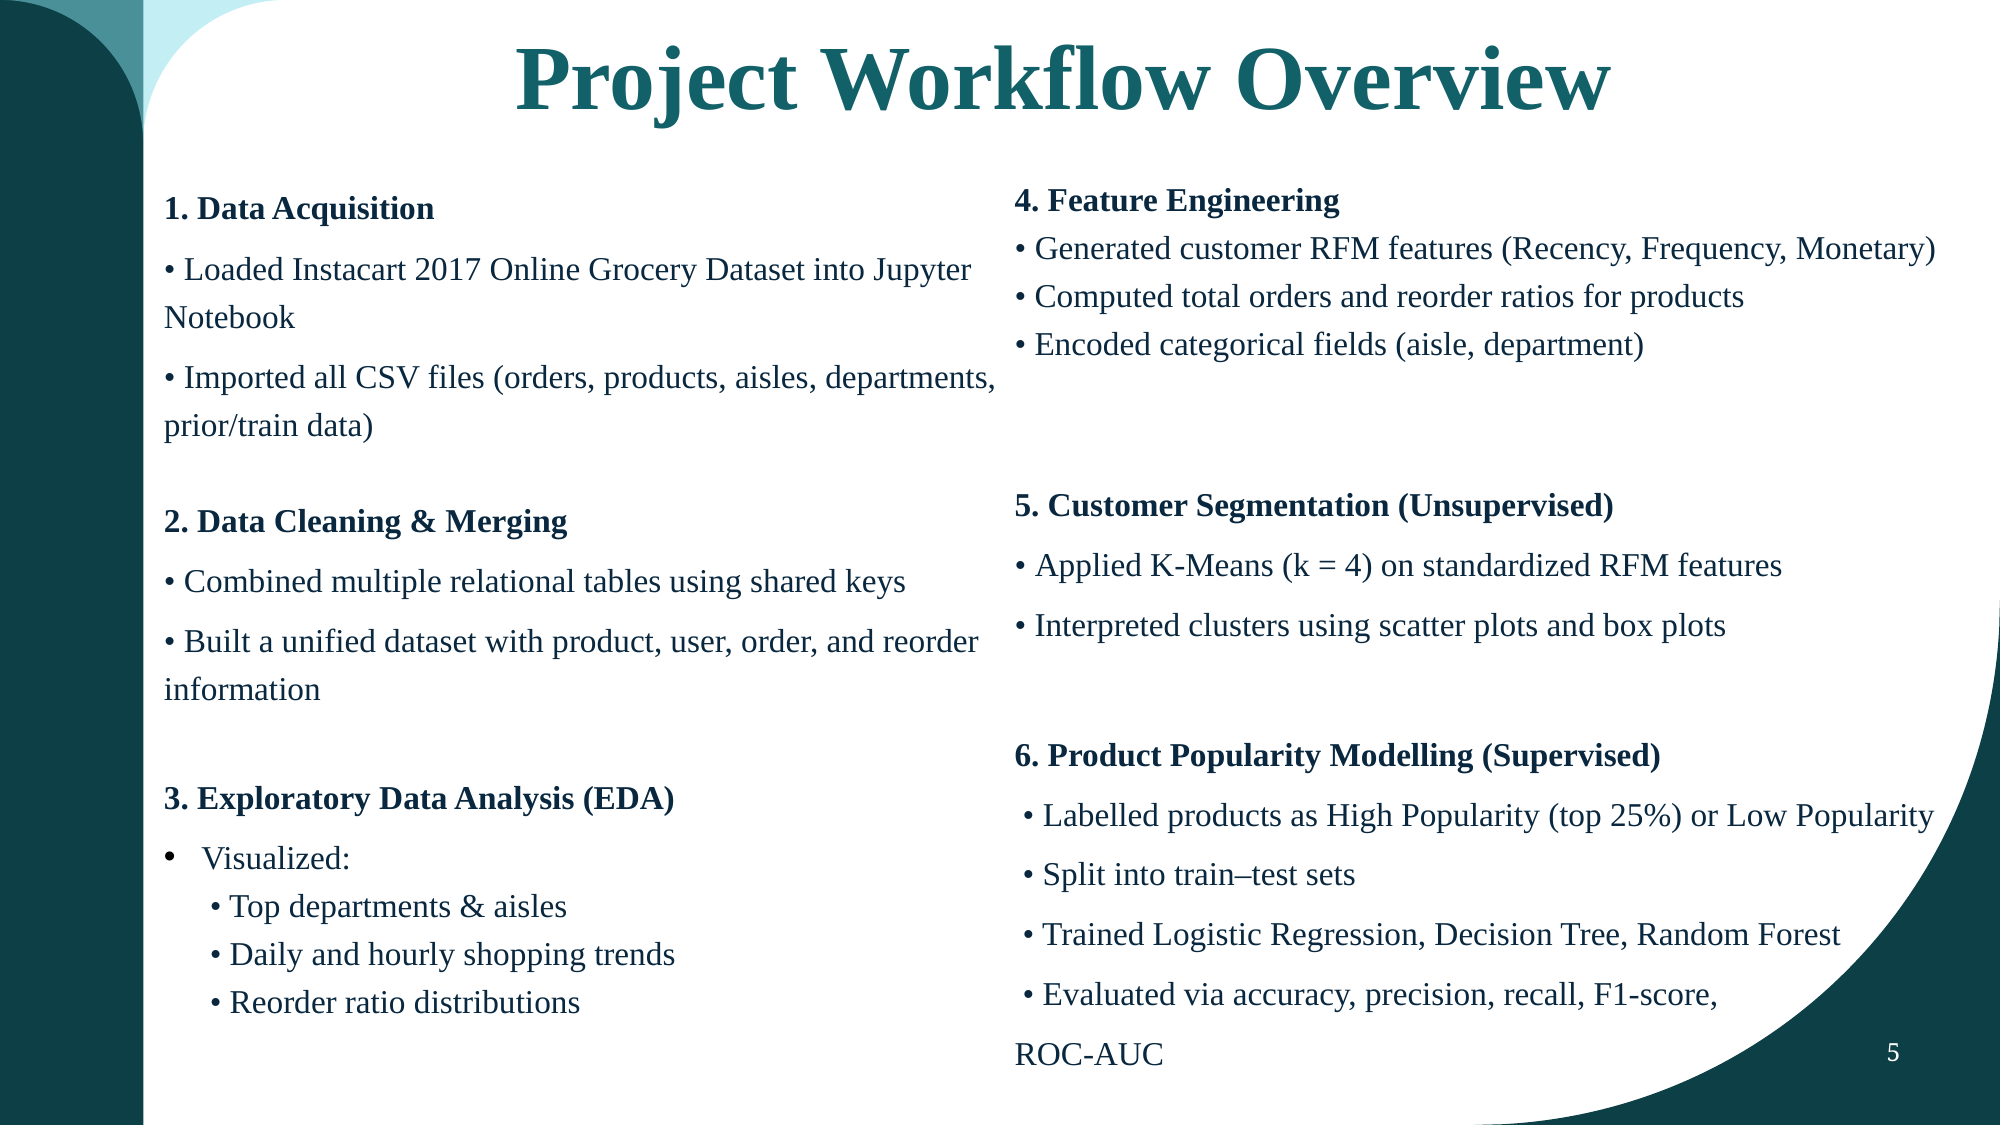

# Project Workflow Overview
1. Data Acquisition
• Loaded Instacart 2017 Online Grocery Dataset into Jupyter Notebook
• Imported all CSV files (orders, products, aisles, departments, prior/train data)
2. Data Cleaning & Merging
• Combined multiple relational tables using shared keys
• Built a unified dataset with product, user, order, and reorder information
3. Exploratory Data Analysis (EDA)
Visualized:
 • Top departments & aisles
 • Daily and hourly shopping trends
 • Reorder ratio distributions

4. Feature Engineering
• Generated customer RFM features (Recency, Frequency, Monetary)
• Computed total orders and reorder ratios for products
• Encoded categorical fields (aisle, department)

5. Customer Segmentation (Unsupervised)
• Applied K-Means (k = 4) on standardized RFM features
• Interpreted clusters using scatter plots and box plots

6. Product Popularity Modelling (Supervised)
 • Labelled products as High Popularity (top 25%) or Low Popularity
 • Split into train–test sets
 • Trained Logistic Regression, Decision Tree, Random Forest
 • Evaluated via accuracy, precision, recall, F1-score,
ROC-AUC

5